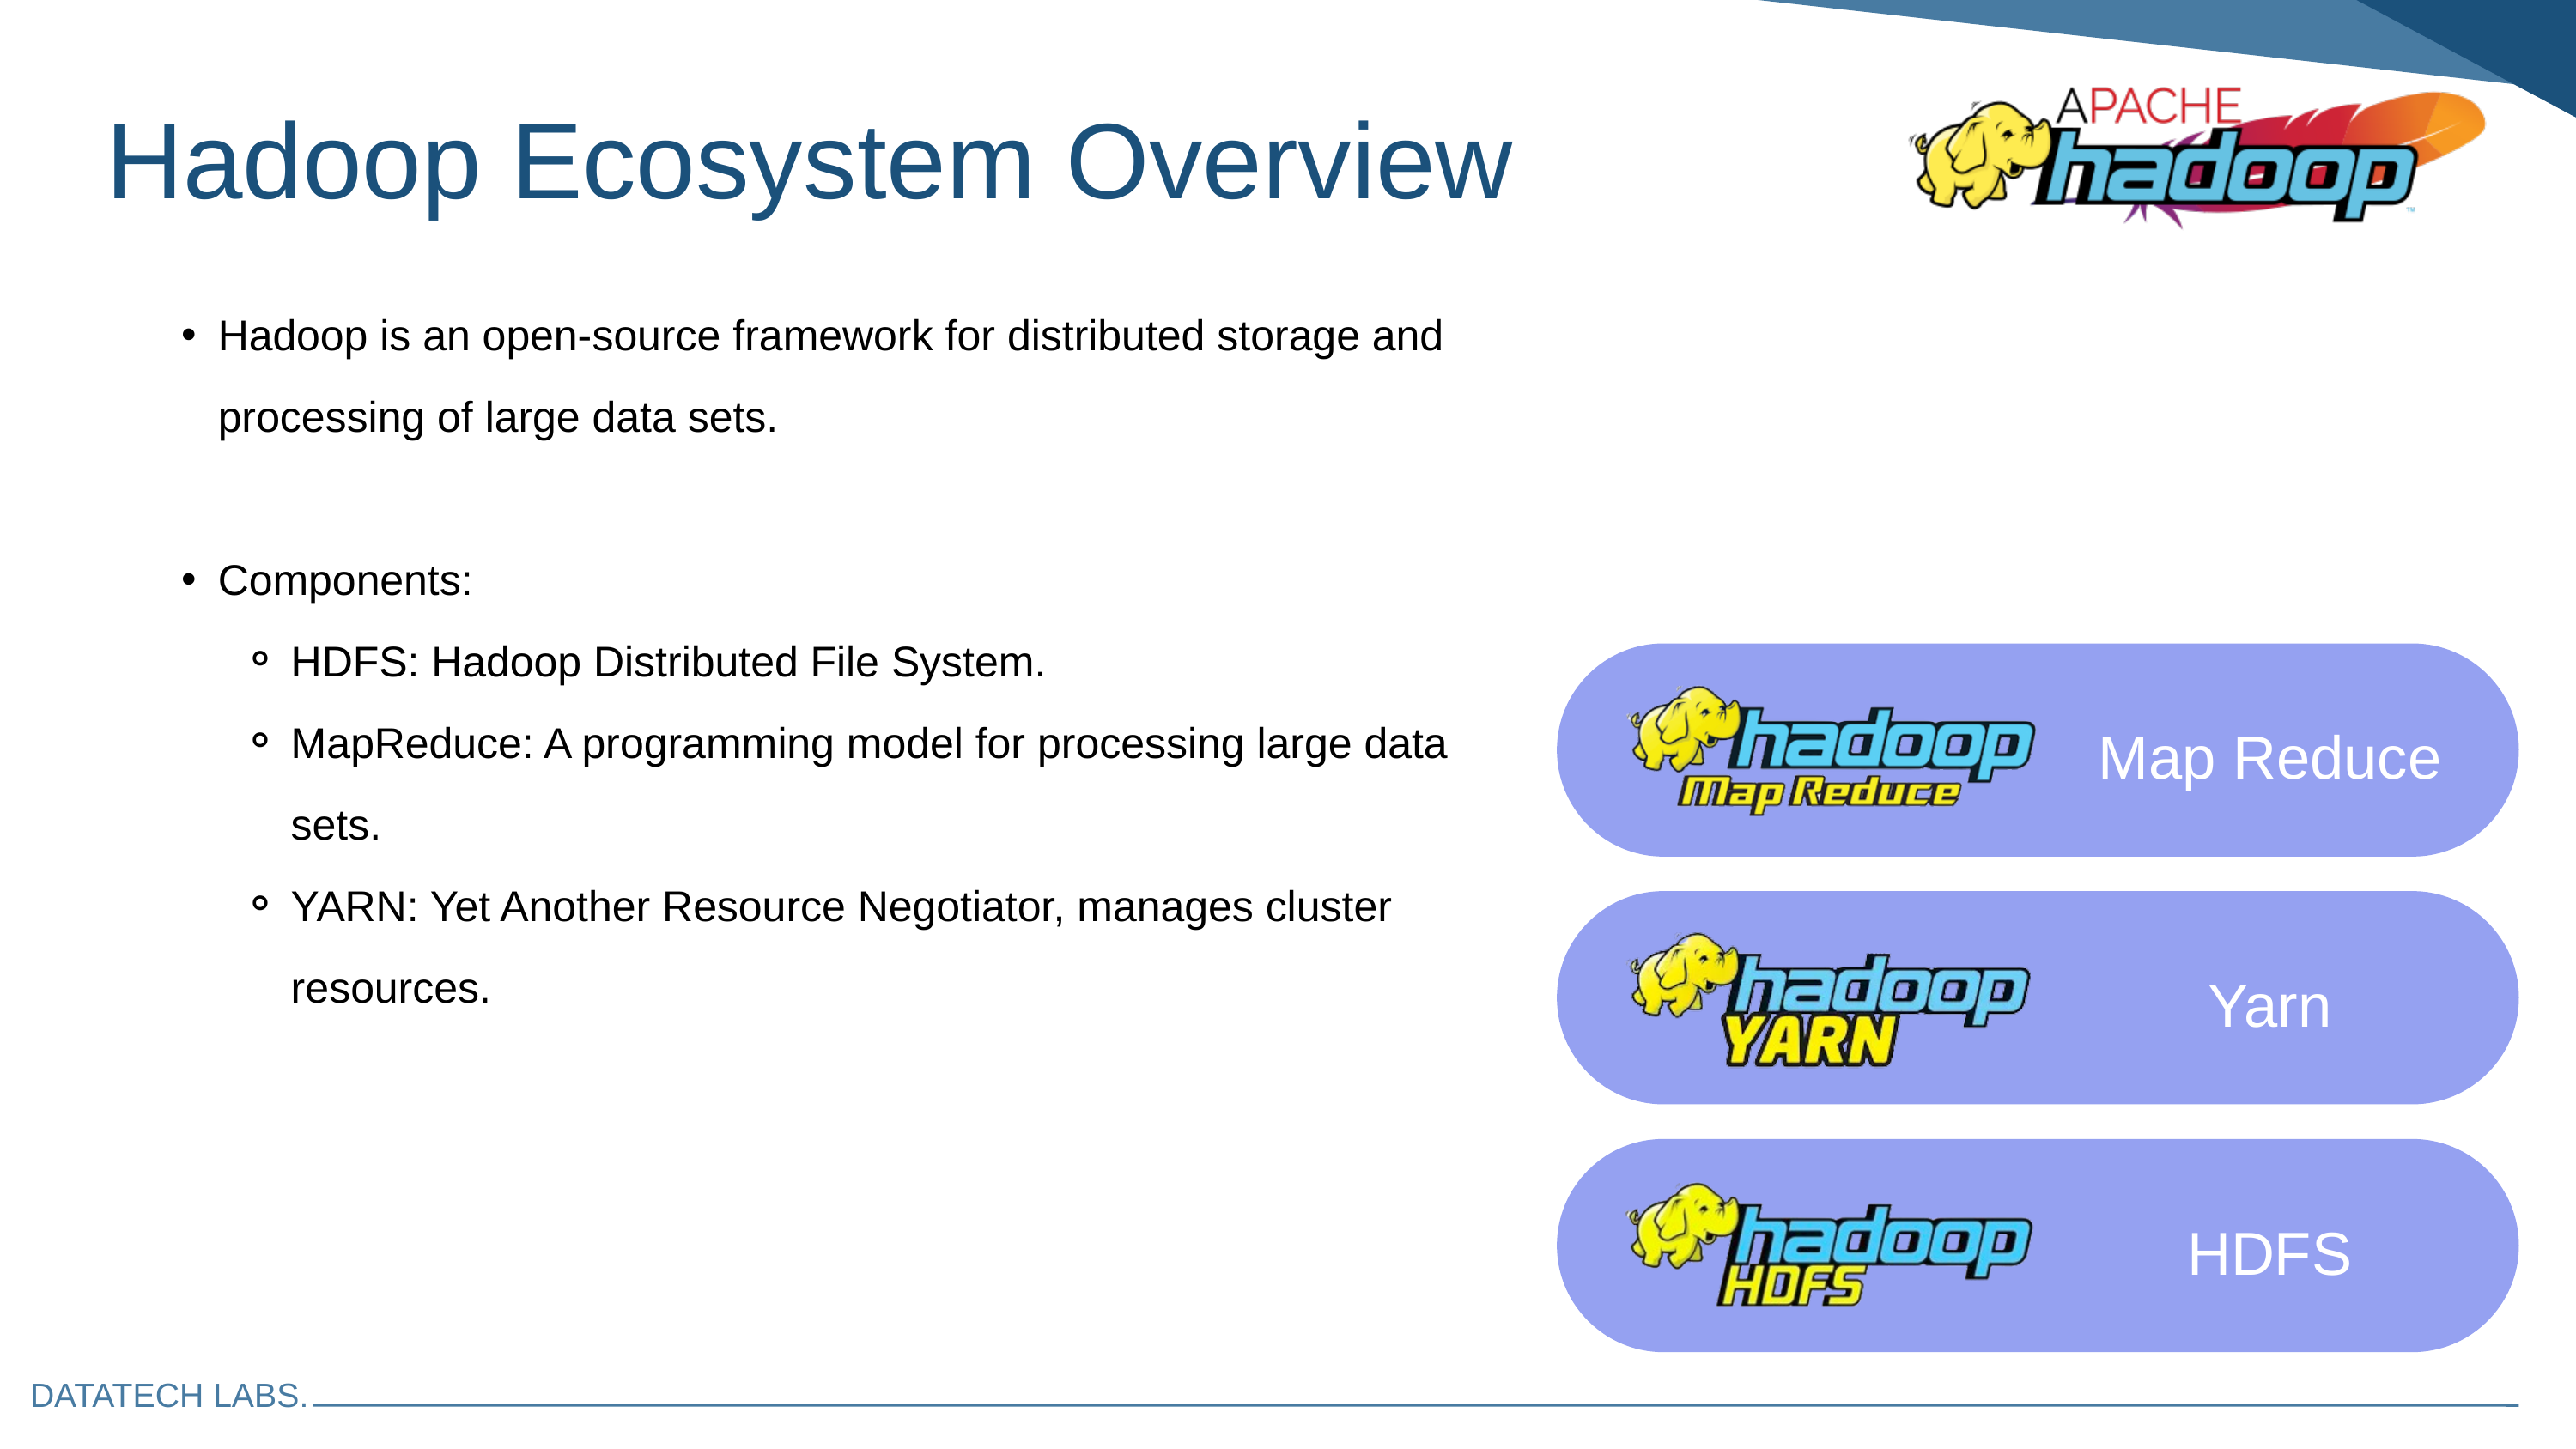

Hadoop Ecosystem Overview
Hadoop is an open-source framework for distributed storage and processing of large data sets.

Components:
HDFS: Hadoop Distributed File System.
MapReduce: A programming model for processing large data sets.
YARN: Yet Another Resource Negotiator, manages cluster resources.

Map Reduce

Yarn

HDFS
DATATECH LABS.